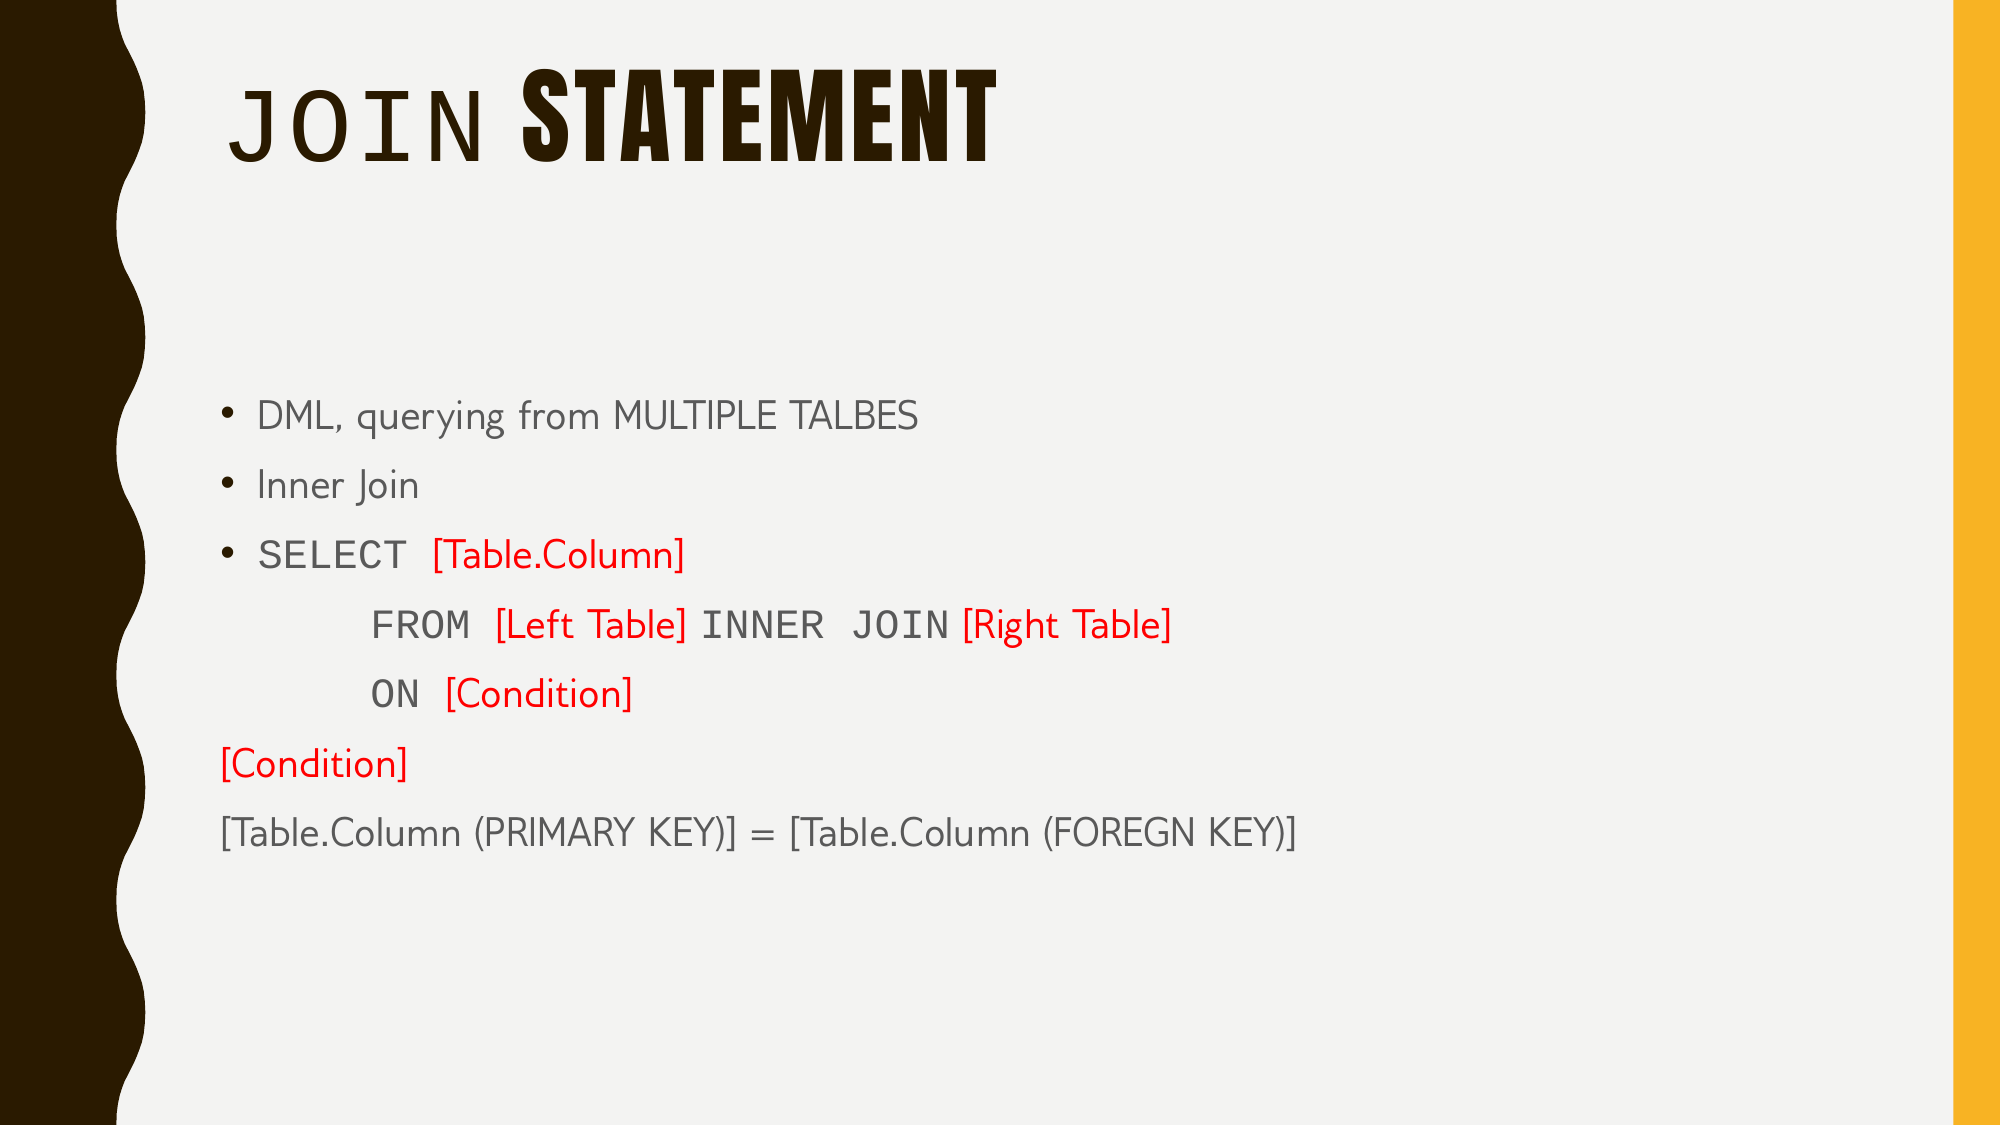

# Join STATEMENT
DML, querying from MULTIPLE TALBES
Inner Join
SELECT [Table.Column]
	FROM [Left Table] INNER JOIN [Right Table]
	ON [Condition]
[Condition]
[Table.Column (PRIMARY KEY)] = [Table.Column (FOREGN KEY)]